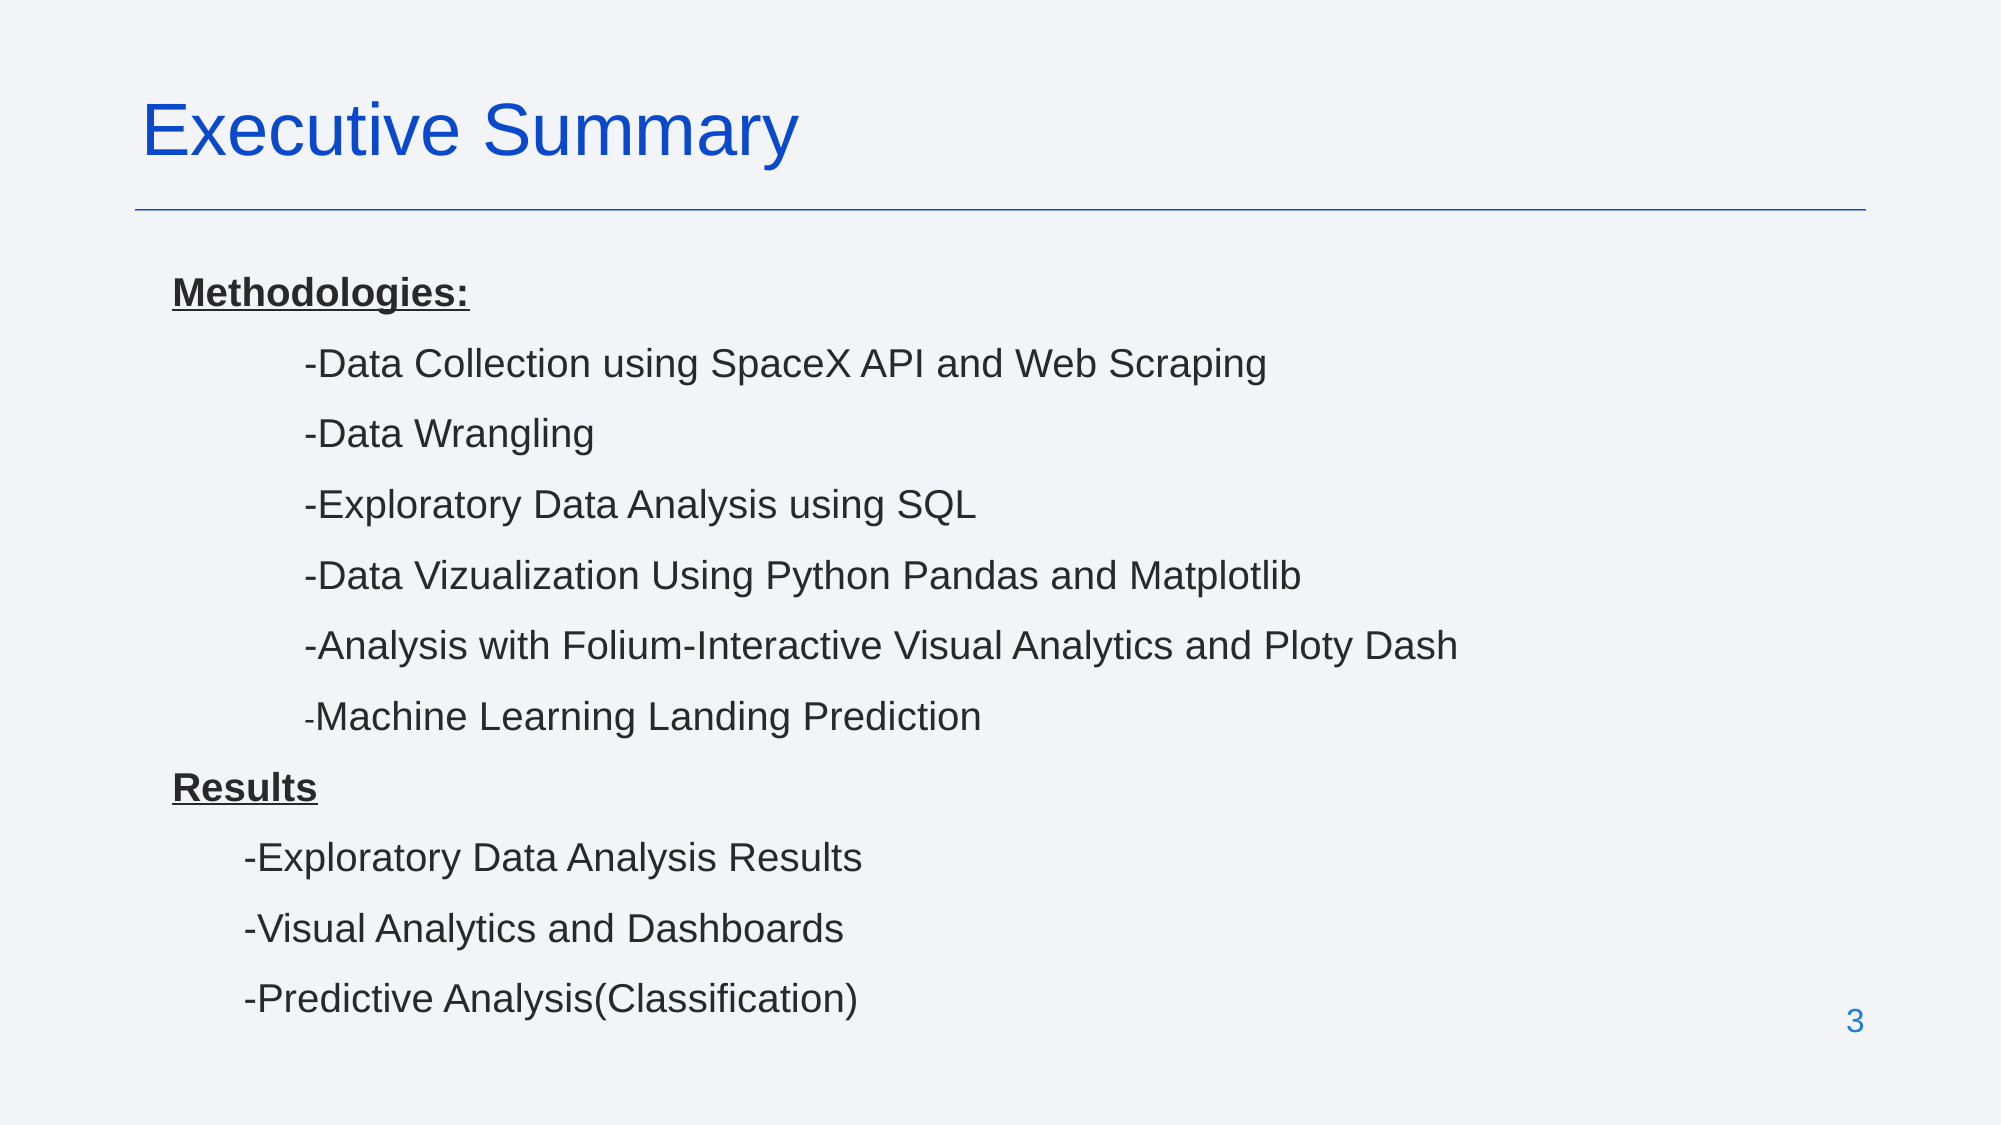

Executive Summary
Methodologies:
	-Data Collection using SpaceX API and Web Scraping
	-Data Wrangling
	-Exploratory Data Analysis using SQL
	-Data Vizualization Using Python Pandas and Matplotlib
	-Analysis with Folium-Interactive Visual Analytics and Ploty Dash
	-Machine Learning Landing Prediction
Results
	-Exploratory Data Analysis Results
	-Visual Analytics and Dashboards
	-Predictive Analysis(Classification)
3